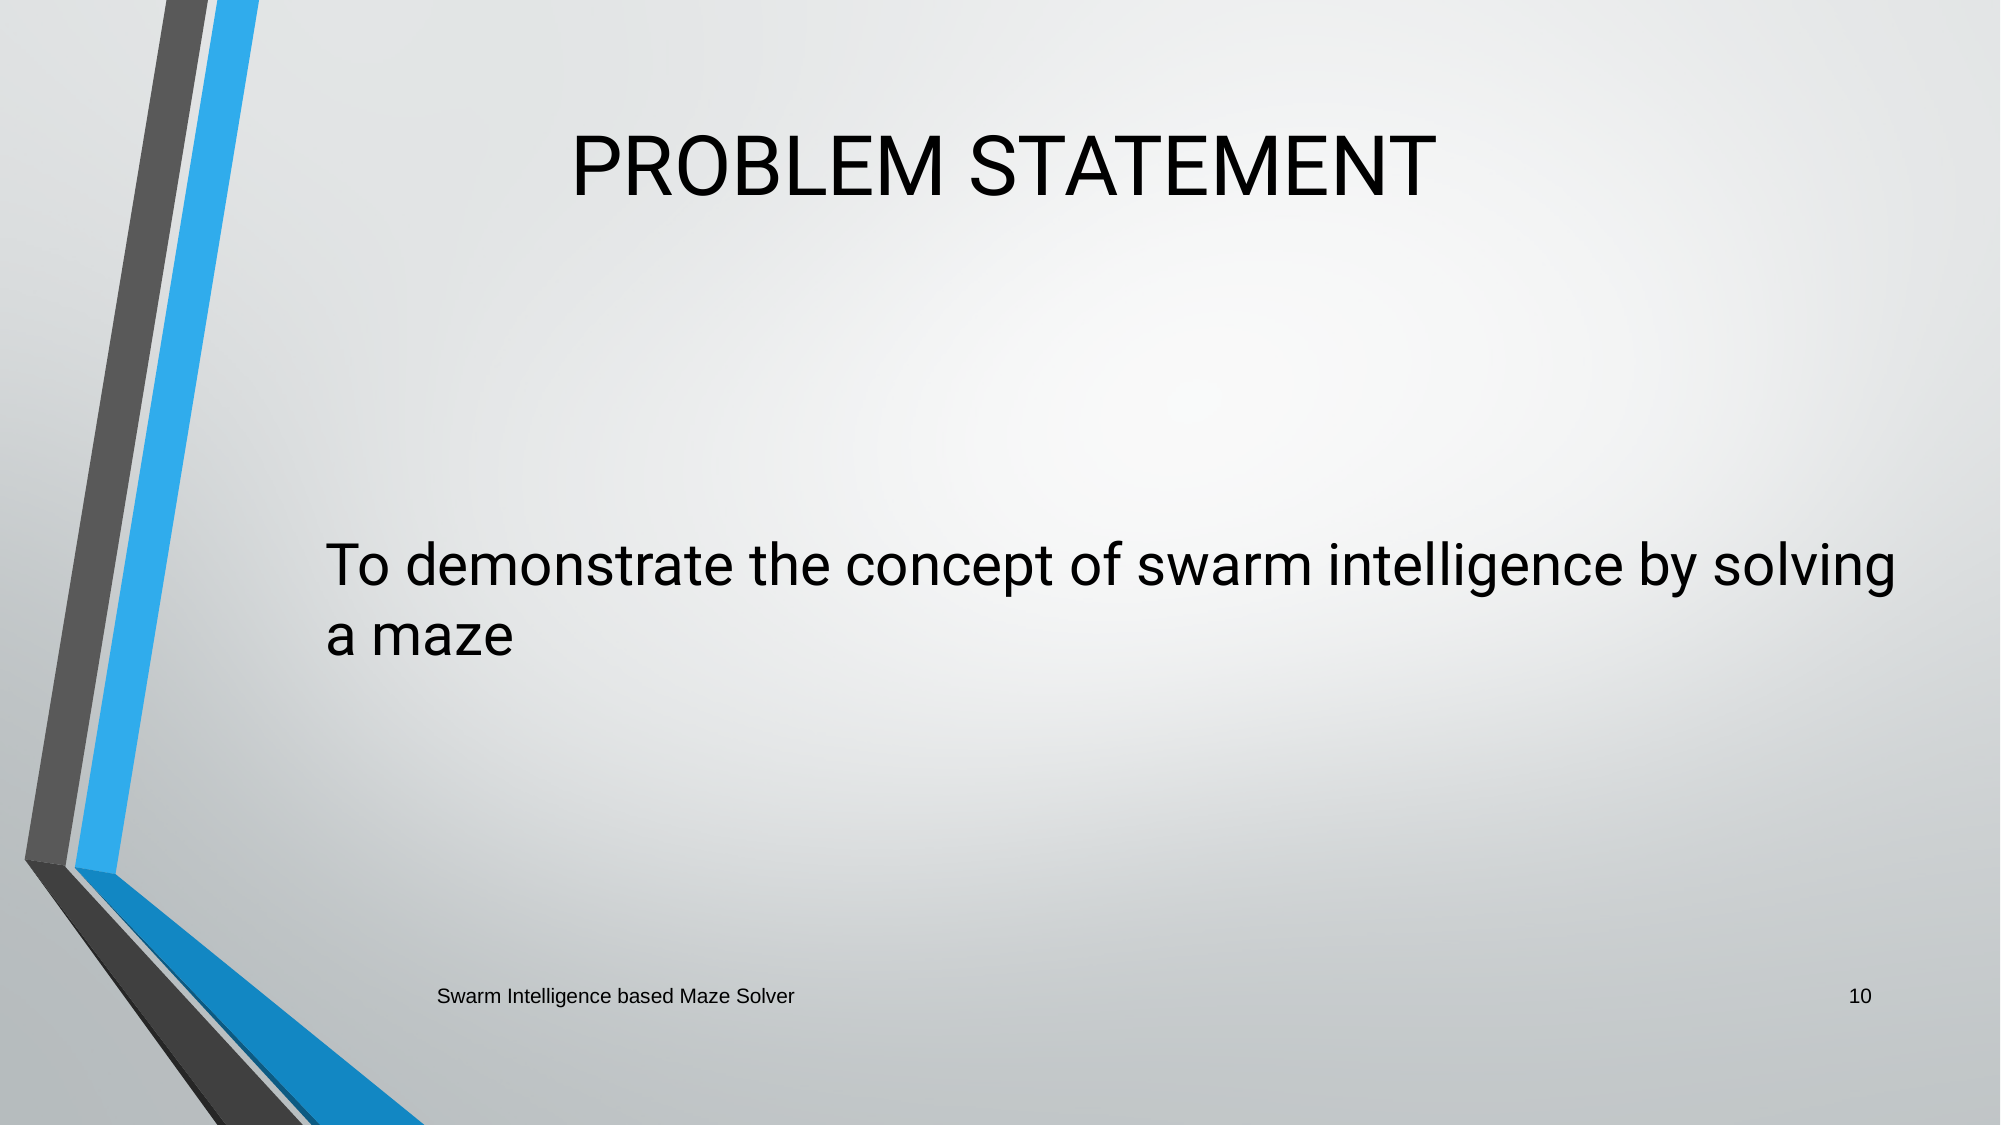

PROBLEM STATEMENT
To demonstrate the concept of swarm intelligence by solving a maze
Swarm Intelligence based Maze Solver
10